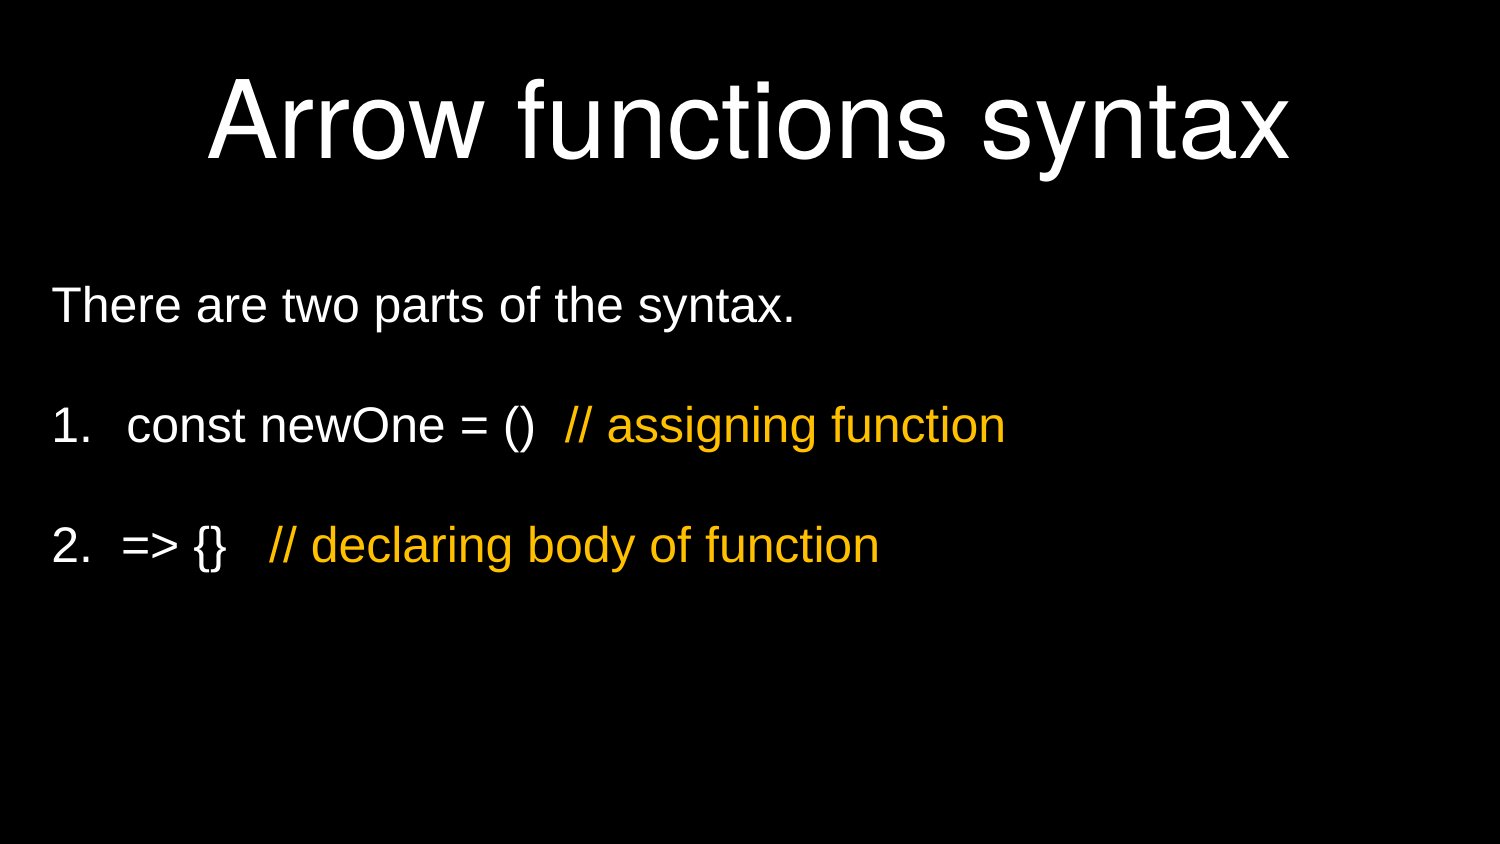

# Arrow functions syntax
There are two parts of the syntax.

const newOne = ()  // assigning function

2.  => {}   // declaring body of function